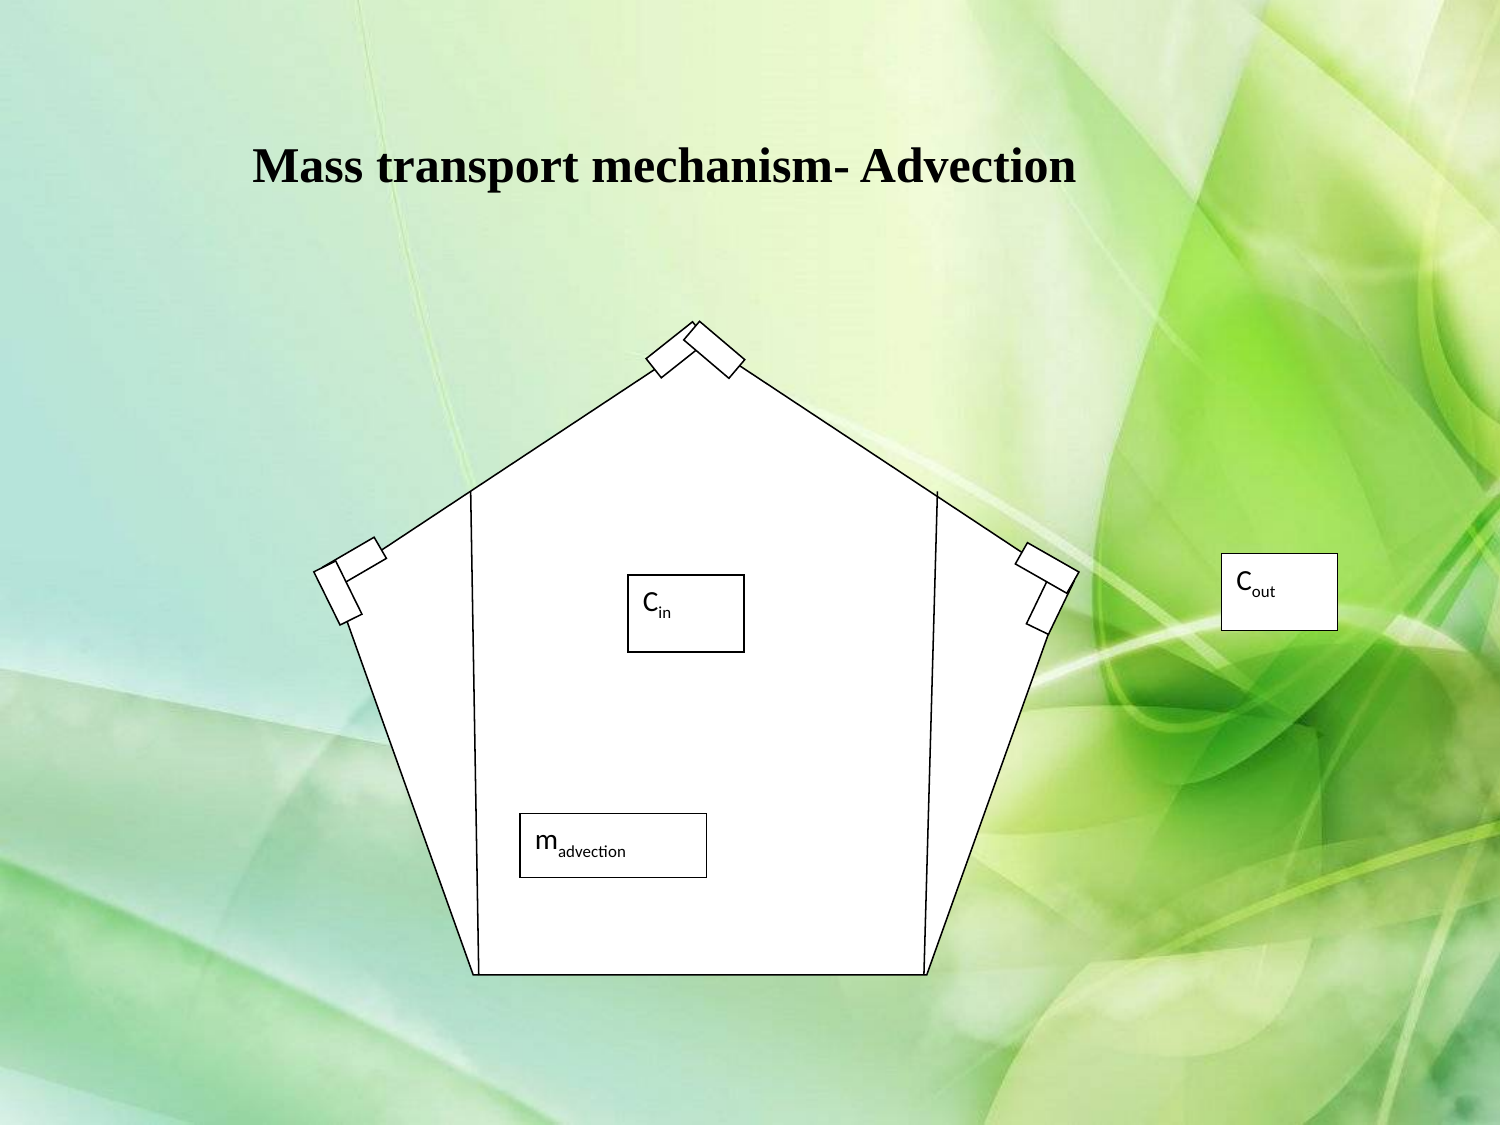

Mass transport mechanism- Advection

Cout
Cin
madvection